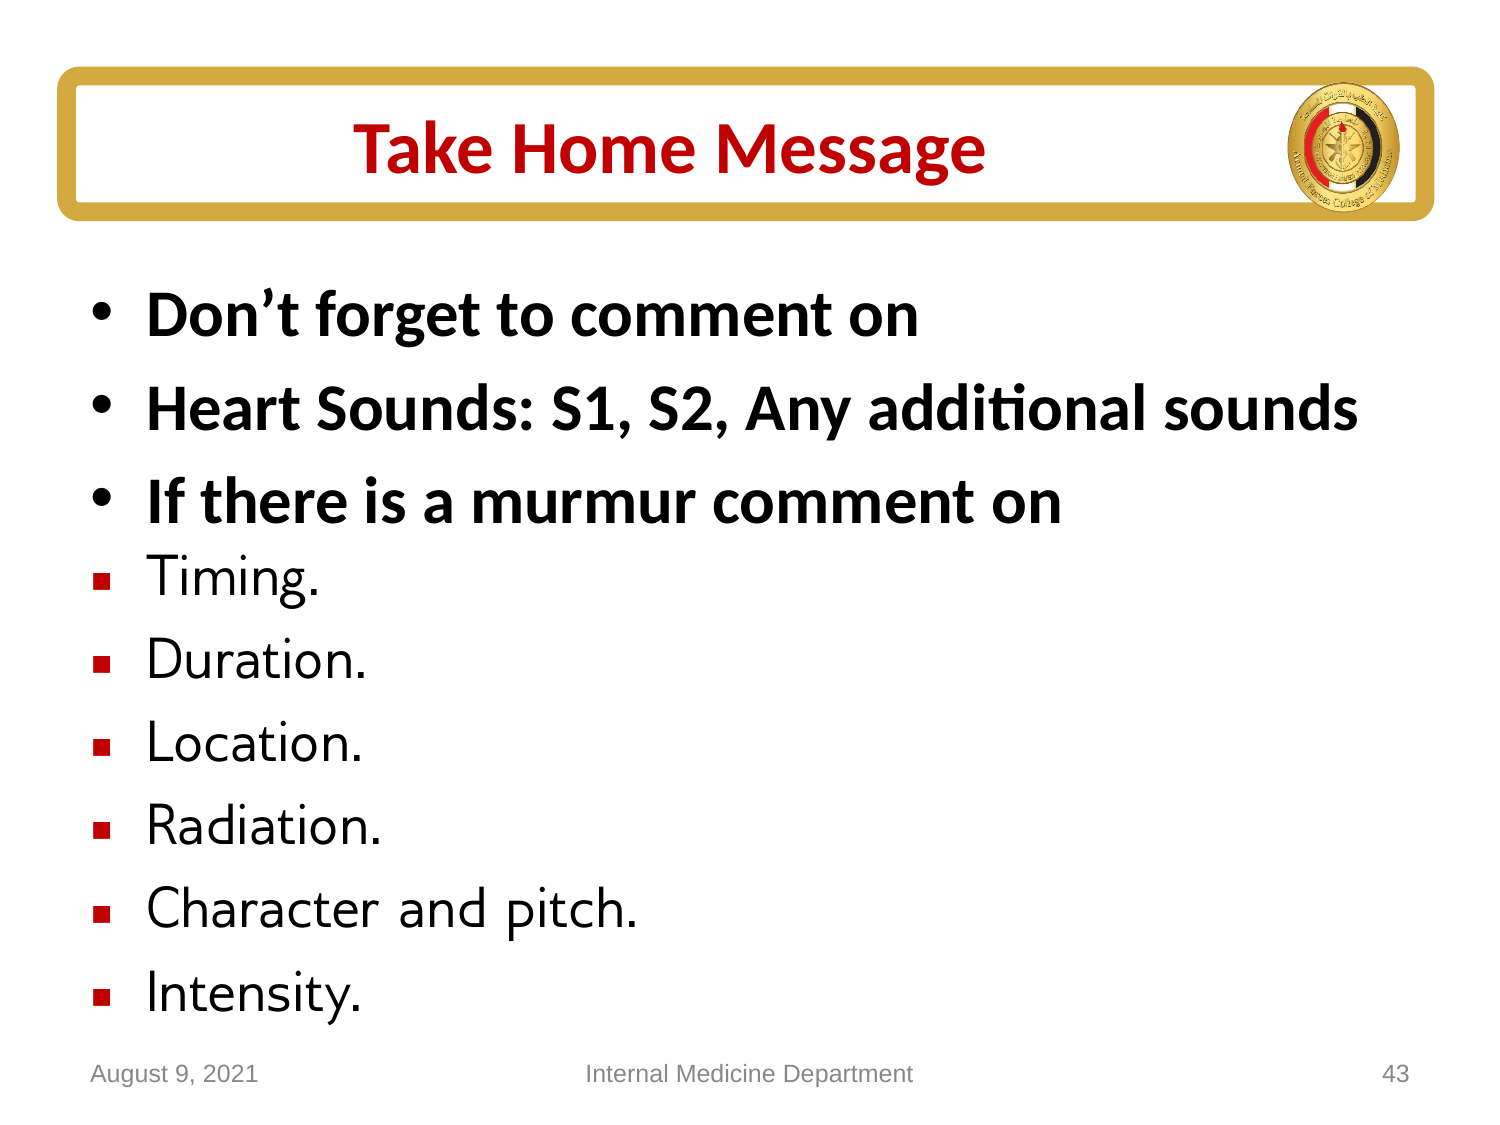

# Take Home Message
Don’t forget to comment on
Heart Sounds: S1, S2, Any additional sounds
If there is a murmur comment on
Timing.
Duration.
Location.
Radiation.
Character and pitch.
Intensity.

August 9, 2021
Internal Medicine Department
43